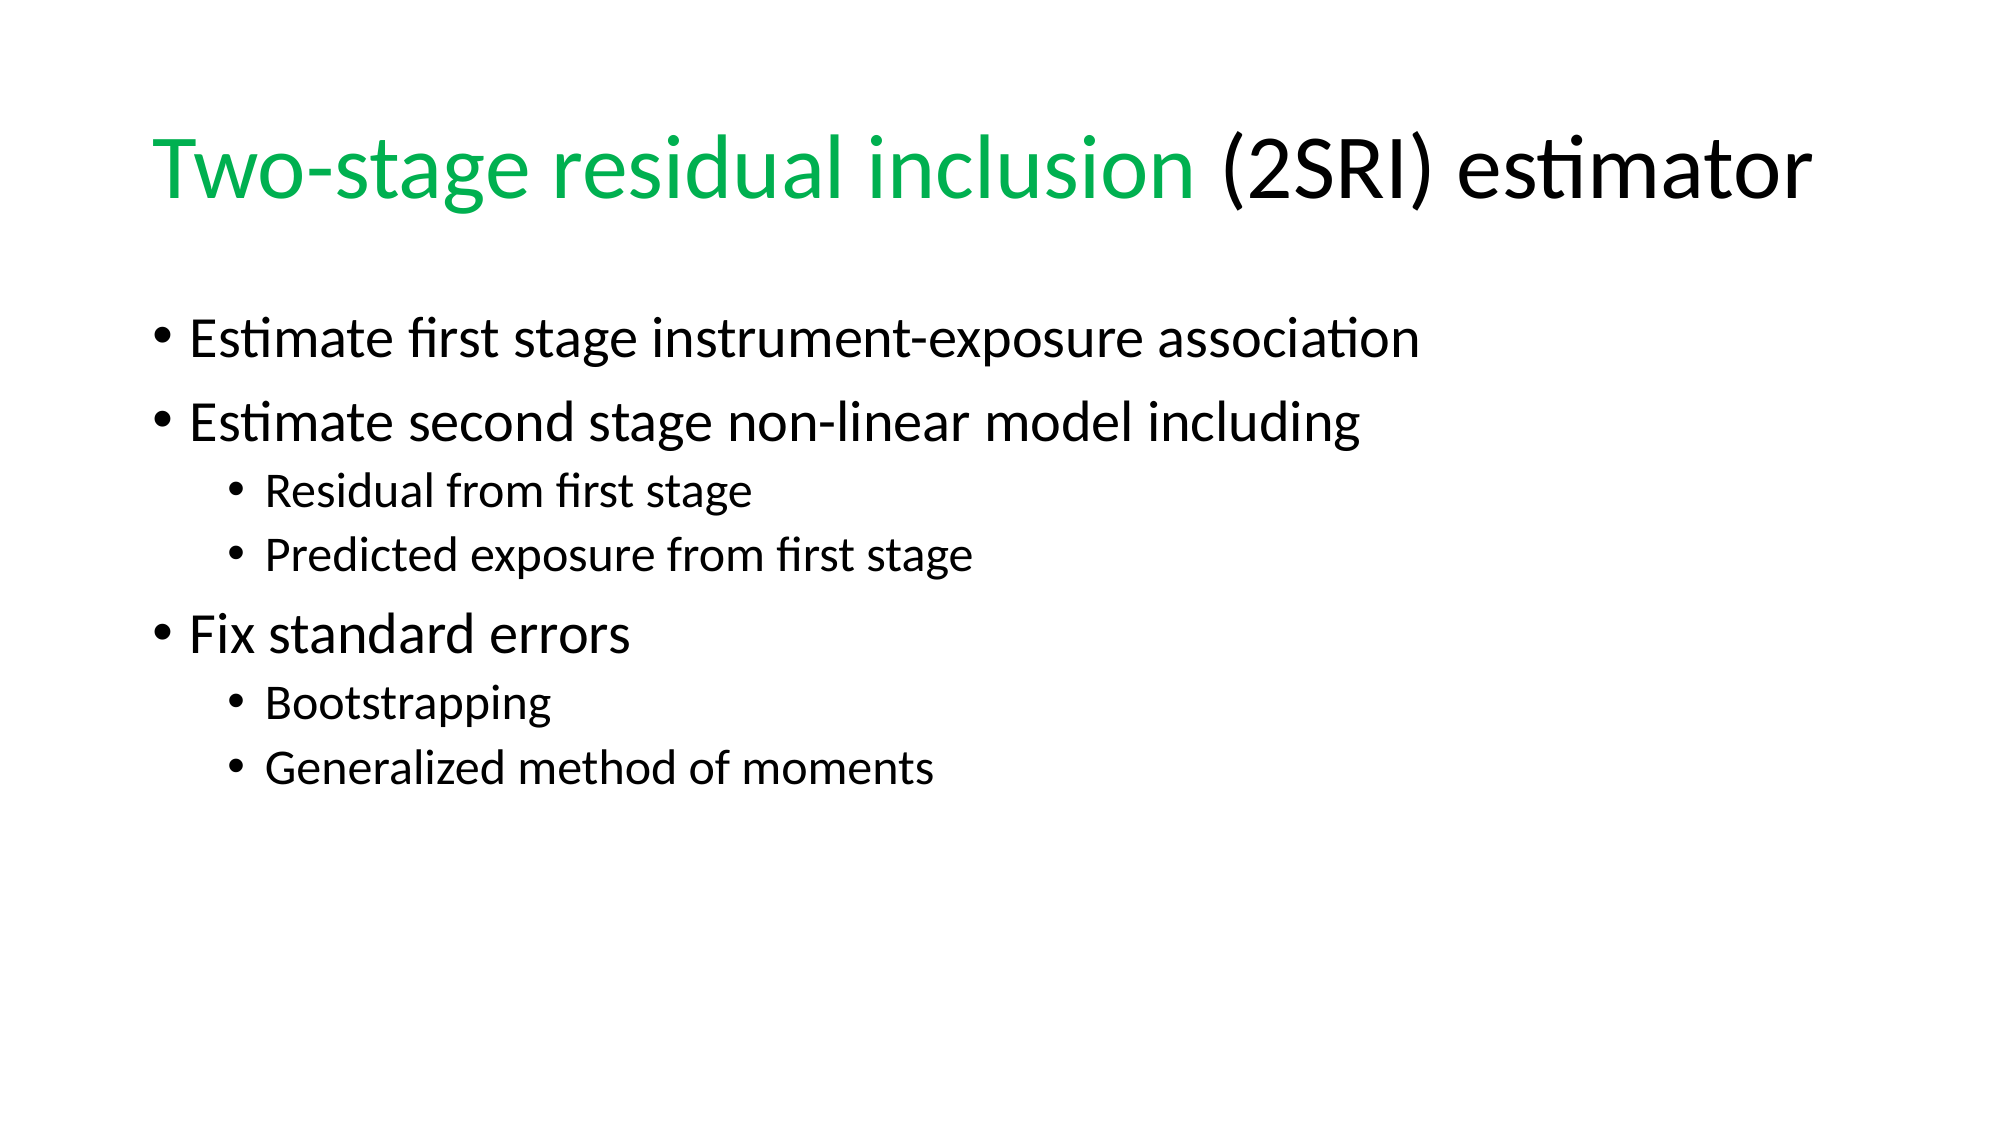

# Two-stage residual inclusion (2SRI) estimator
Estimate first stage instrument-exposure association
Estimate second stage non-linear model including
Residual from first stage
Predicted exposure from first stage
Fix standard errors
Bootstrapping
Generalized method of moments